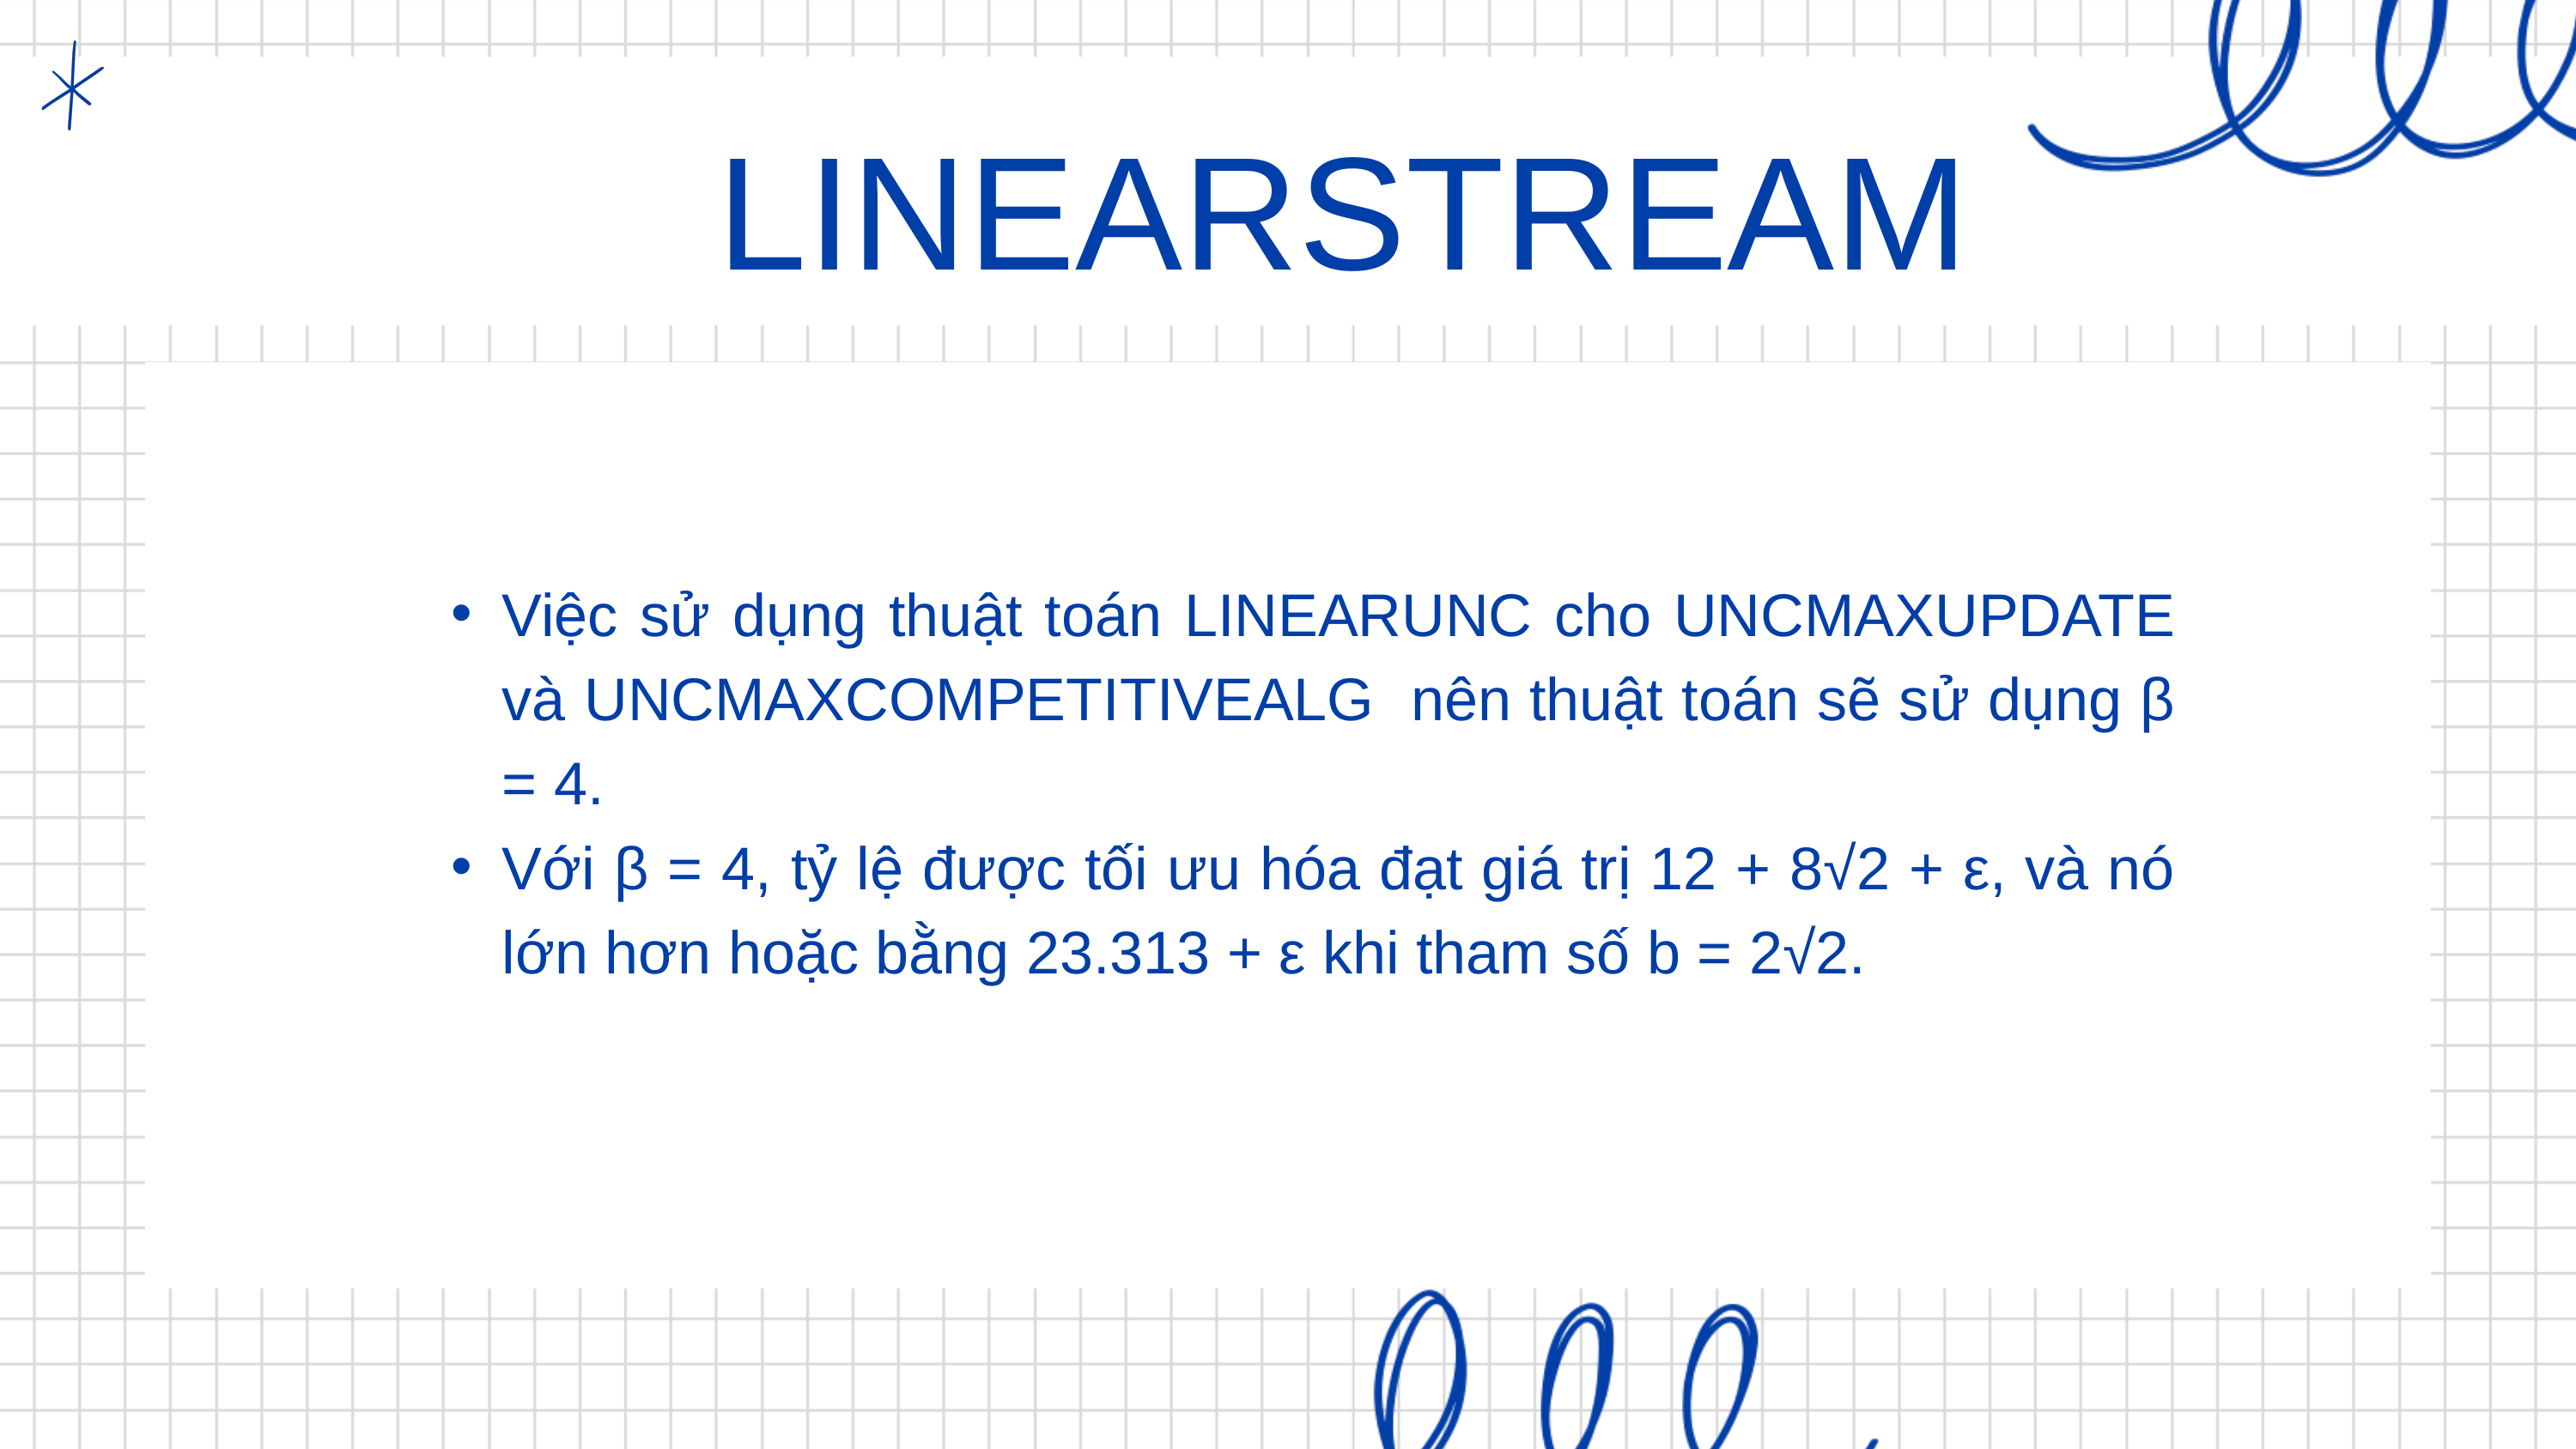

LINEARSTREAM

Việc sử dụng thuật toán LINEARUNC cho UNCMAXUPDATE và UNCMAXCOMPETITIVEALG  nên thuật toán sẽ sử dụng β = 4.
Với β = 4, tỷ lệ được tối ưu hóa đạt giá trị 12 + 8√2 + ε, và nó lớn hơn hoặc bằng 23.313 + ε khi tham số b = 2√2.